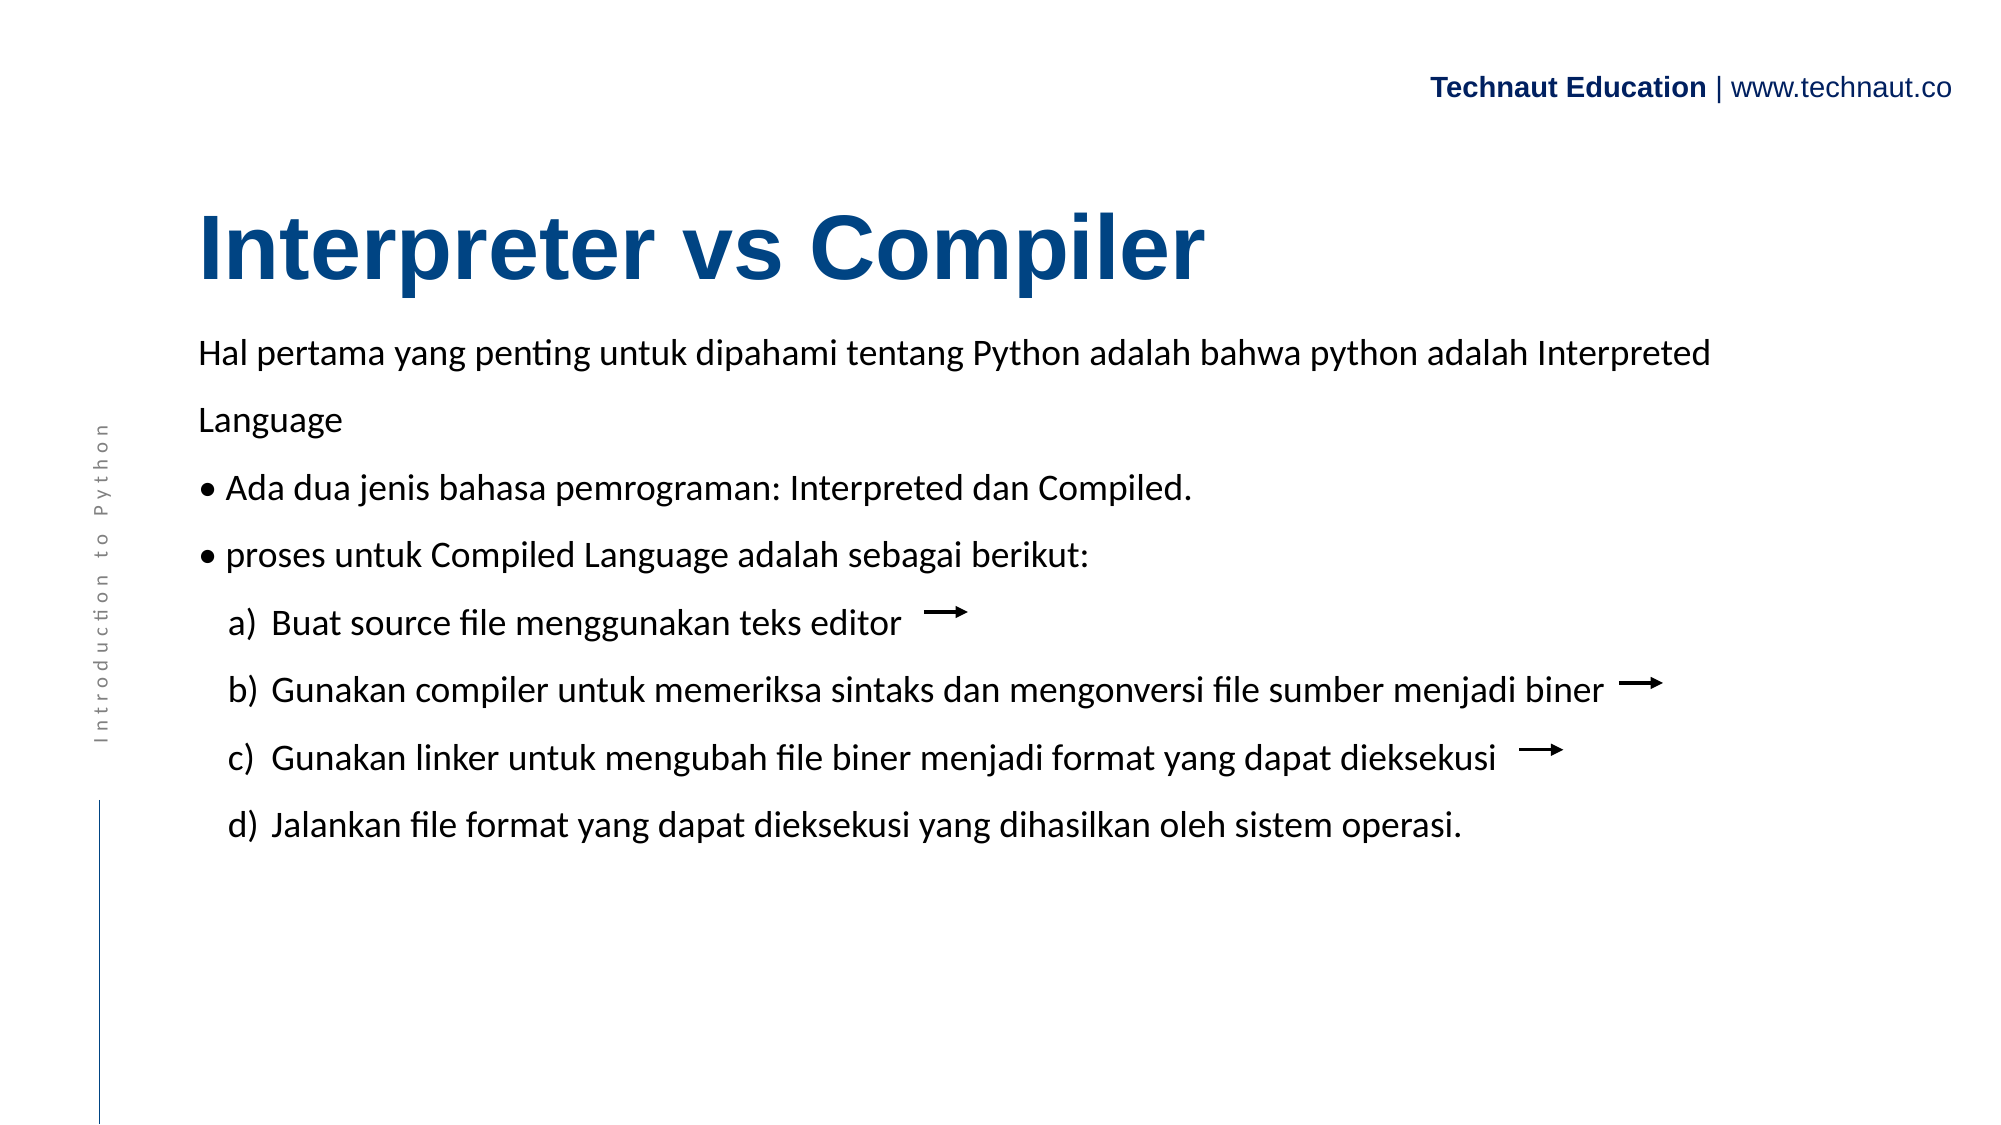

Technaut Education | www.technaut.co
# Interpreter vs Compiler
Hal pertama yang penting untuk dipahami tentang Python adalah bahwa python adalah Interpreted Language
• Ada dua jenis bahasa pemrograman: Interpreted dan Compiled.
• proses untuk Compiled Language adalah sebagai berikut:
Buat source file menggunakan teks editor
Gunakan compiler untuk memeriksa sintaks dan mengonversi file sumber menjadi biner
Gunakan linker untuk mengubah file biner menjadi format yang dapat dieksekusi
Jalankan file format yang dapat dieksekusi yang dihasilkan oleh sistem operasi.
Introduction to Python